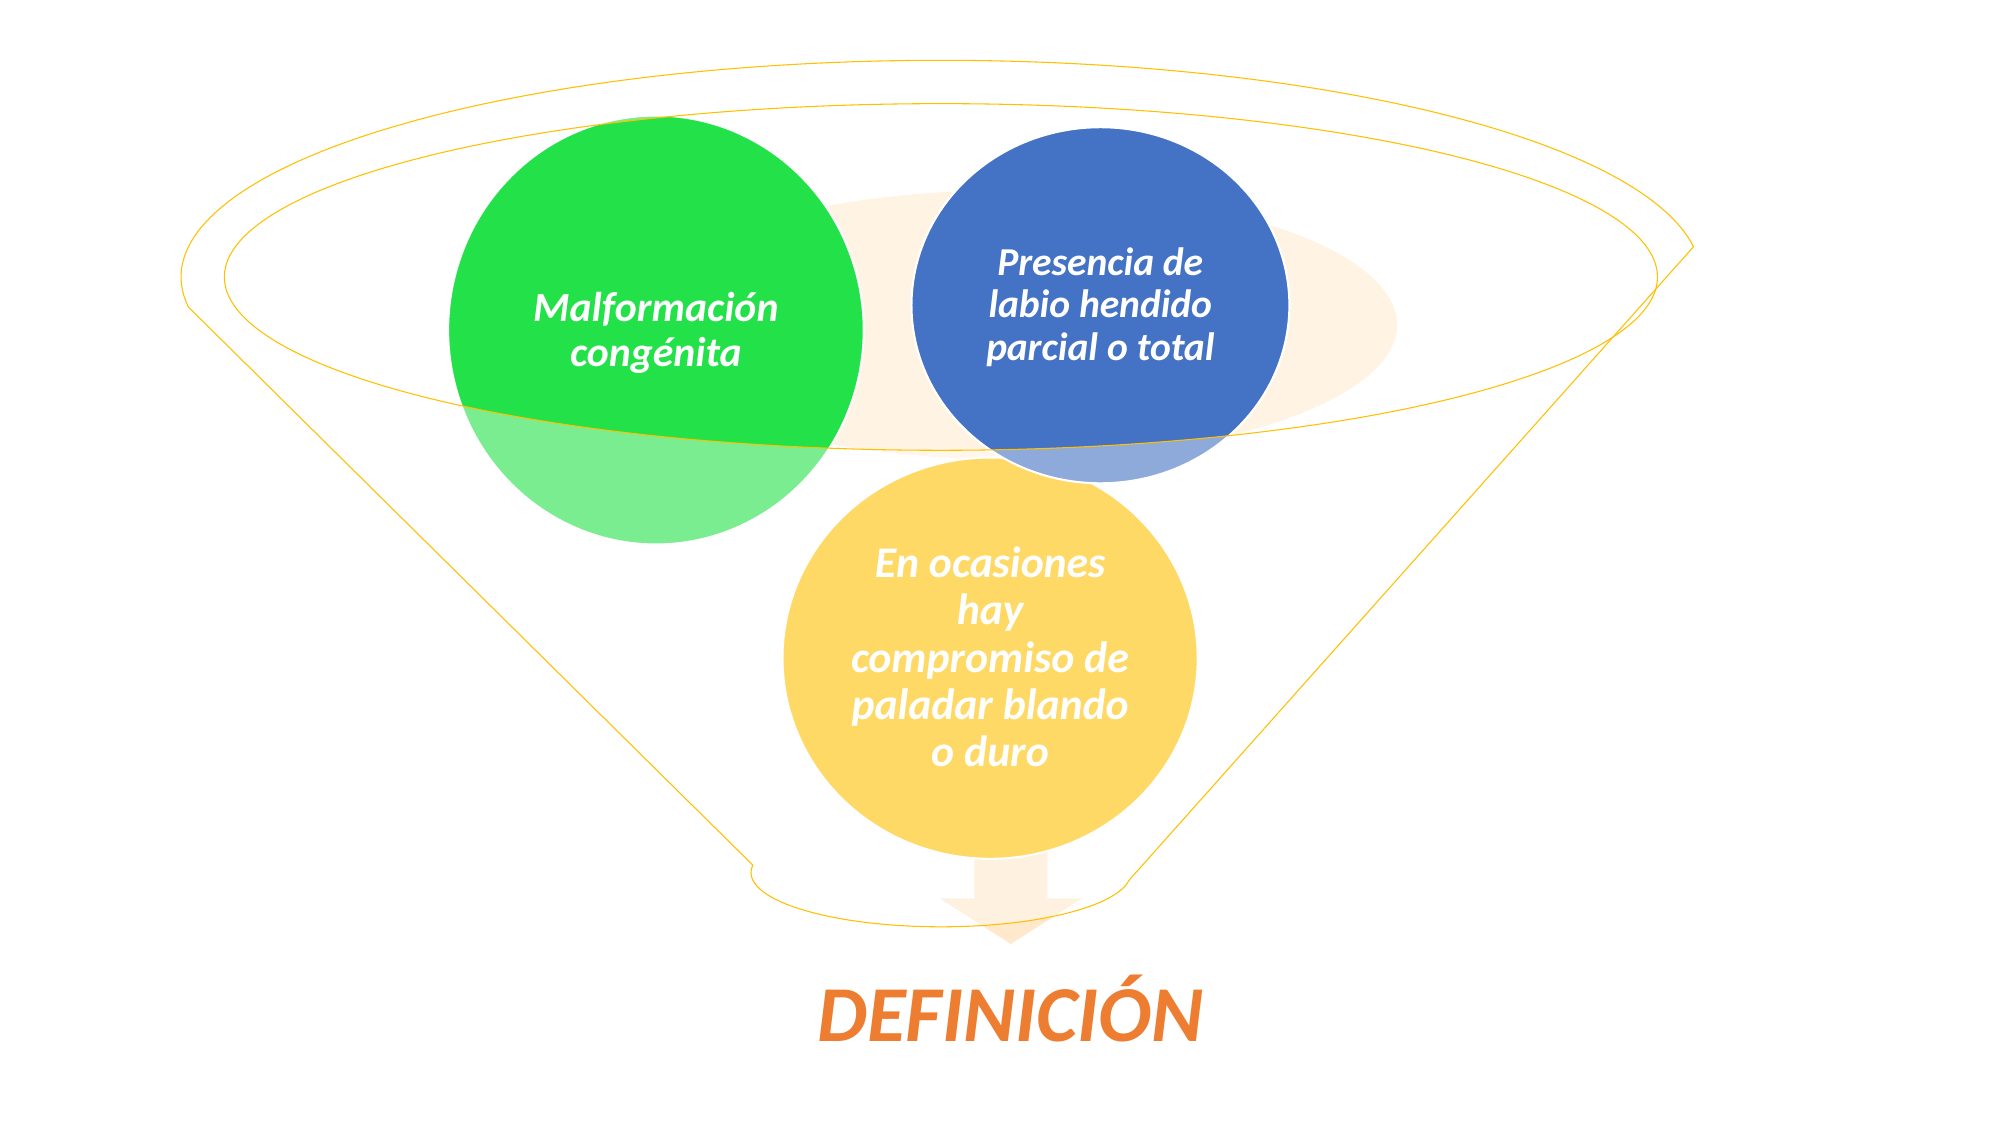

DEFINICIÓN
En ocasiones hay compromiso de paladar blando o duro
Malformación congénita
Presencia de labio hendido parcial o total